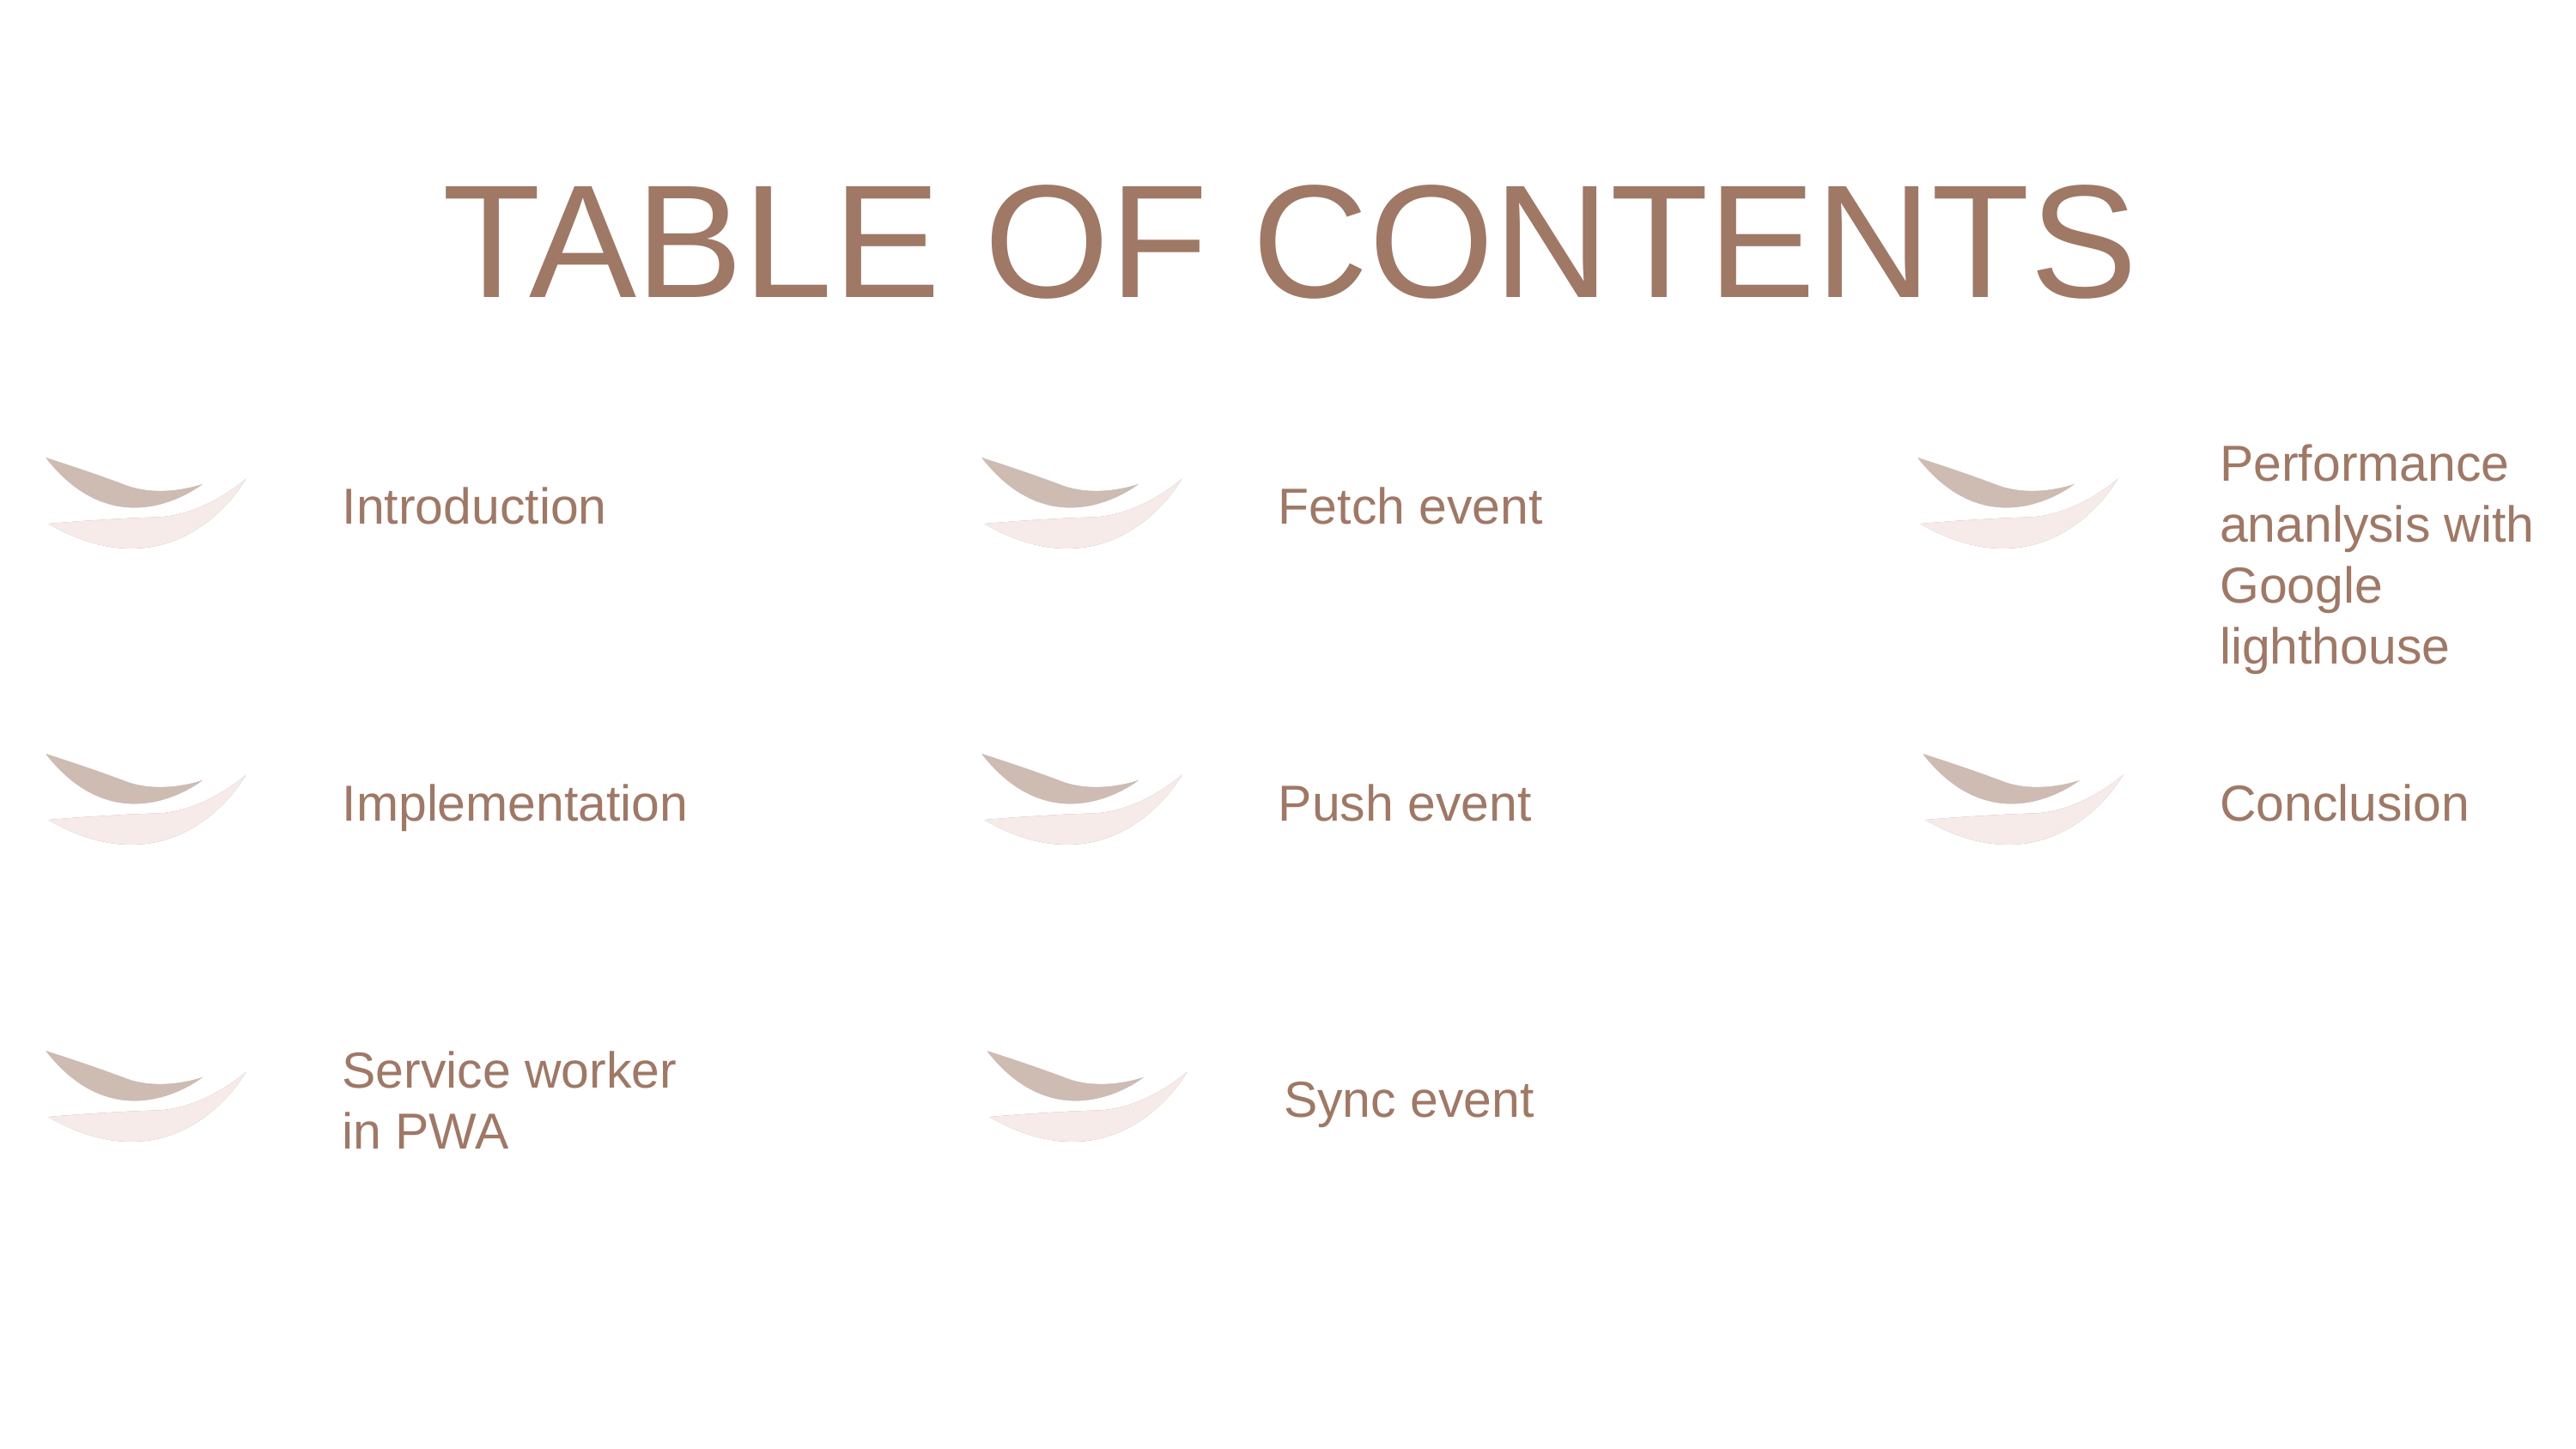

TABLE OF CONTENTS
Performance ananlysis with Google lighthouse

Introduction

Fetch event

Implementation

Push event

Conclusion
Service worker in PWA

Sync event